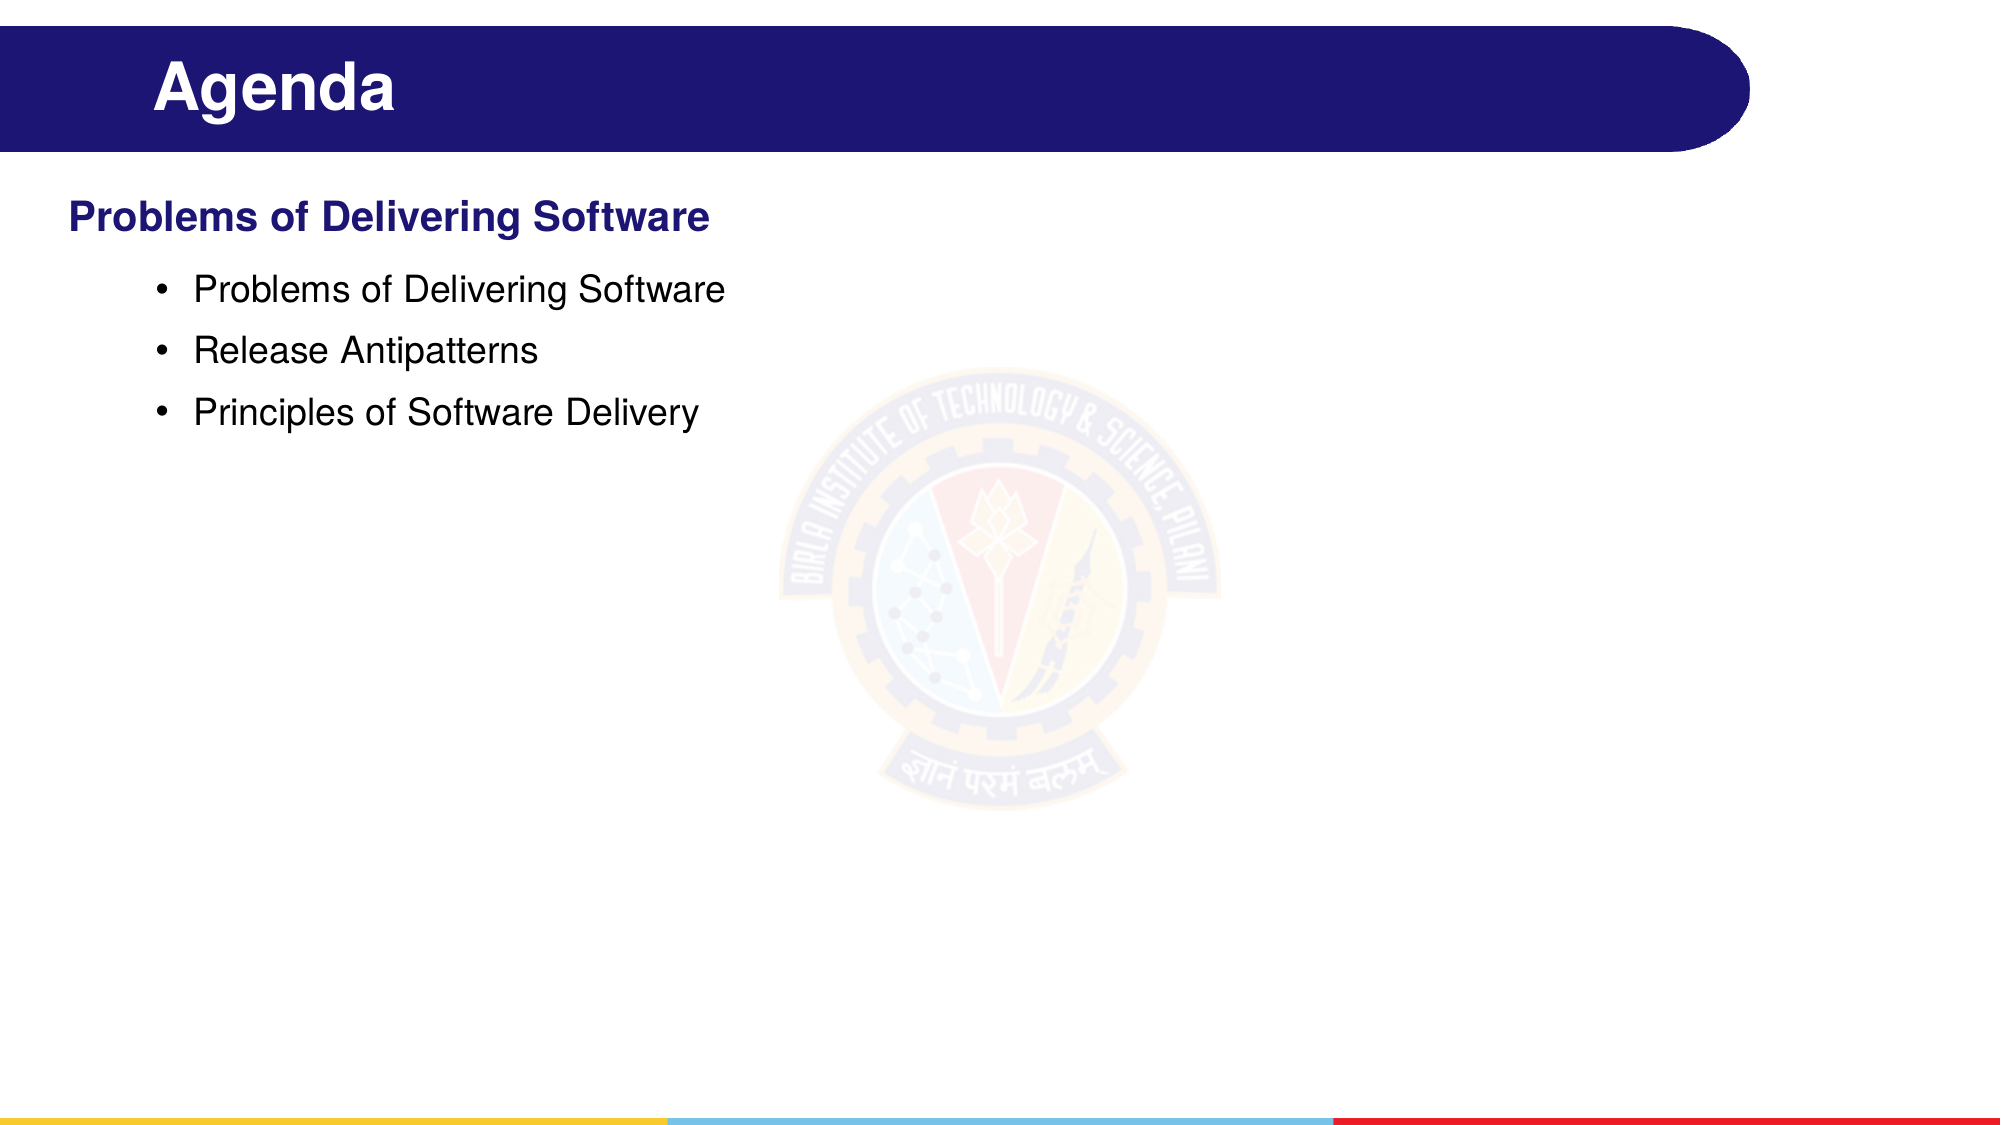

# Agenda
Problems of Delivering Software
Problems of Delivering Software
Release Antipatterns
Principles of Software Delivery